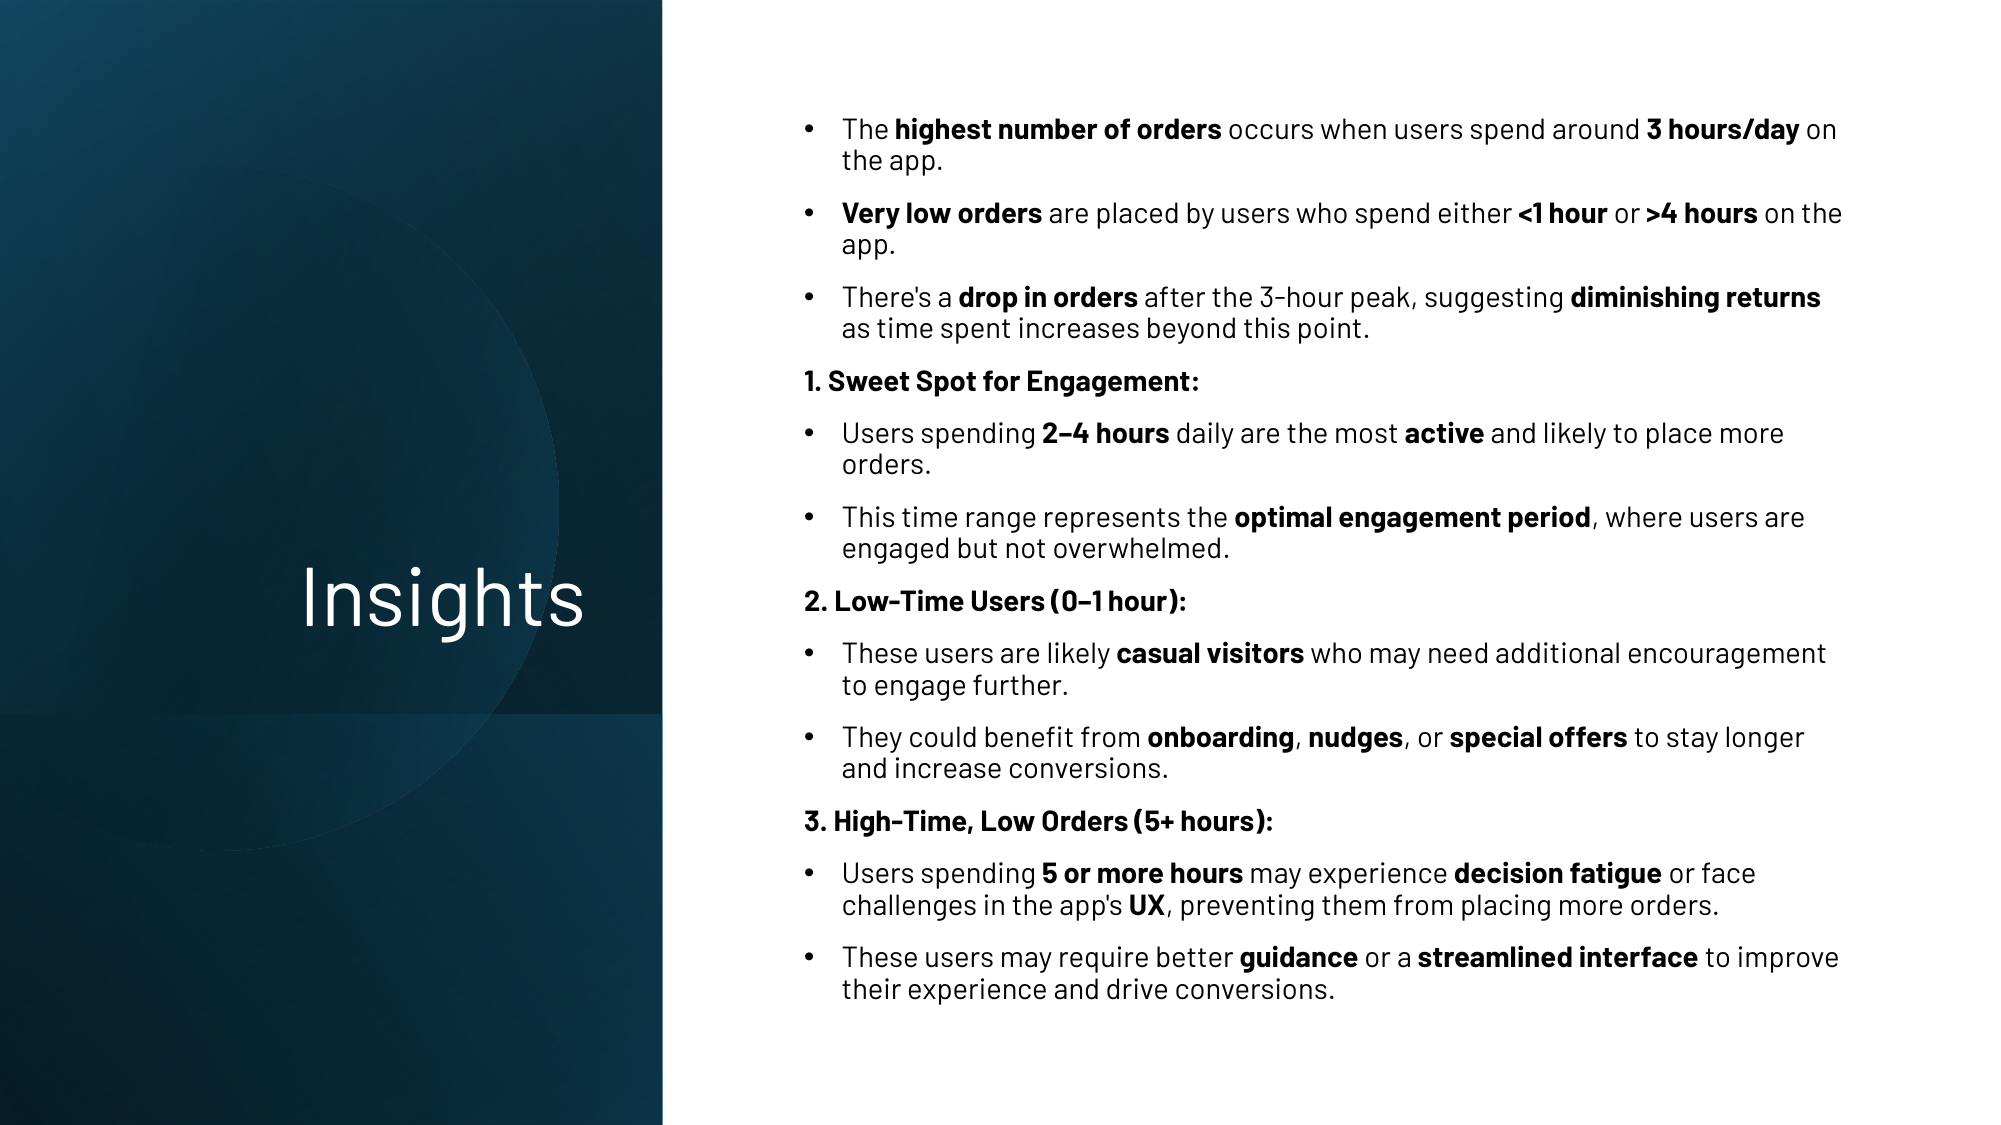

# Insights
The highest number of orders occurs when users spend around 3 hours/day on the app.
Very low orders are placed by users who spend either <1 hour or >4 hours on the app.
There's a drop in orders after the 3-hour peak, suggesting diminishing returns as time spent increases beyond this point.
1. Sweet Spot for Engagement:
Users spending 2–4 hours daily are the most active and likely to place more orders.
This time range represents the optimal engagement period, where users are engaged but not overwhelmed.
2. Low-Time Users (0–1 hour):
These users are likely casual visitors who may need additional encouragement to engage further.
They could benefit from onboarding, nudges, or special offers to stay longer and increase conversions.
3. High-Time, Low Orders (5+ hours):
Users spending 5 or more hours may experience decision fatigue or face challenges in the app's UX, preventing them from placing more orders.
These users may require better guidance or a streamlined interface to improve their experience and drive conversions.